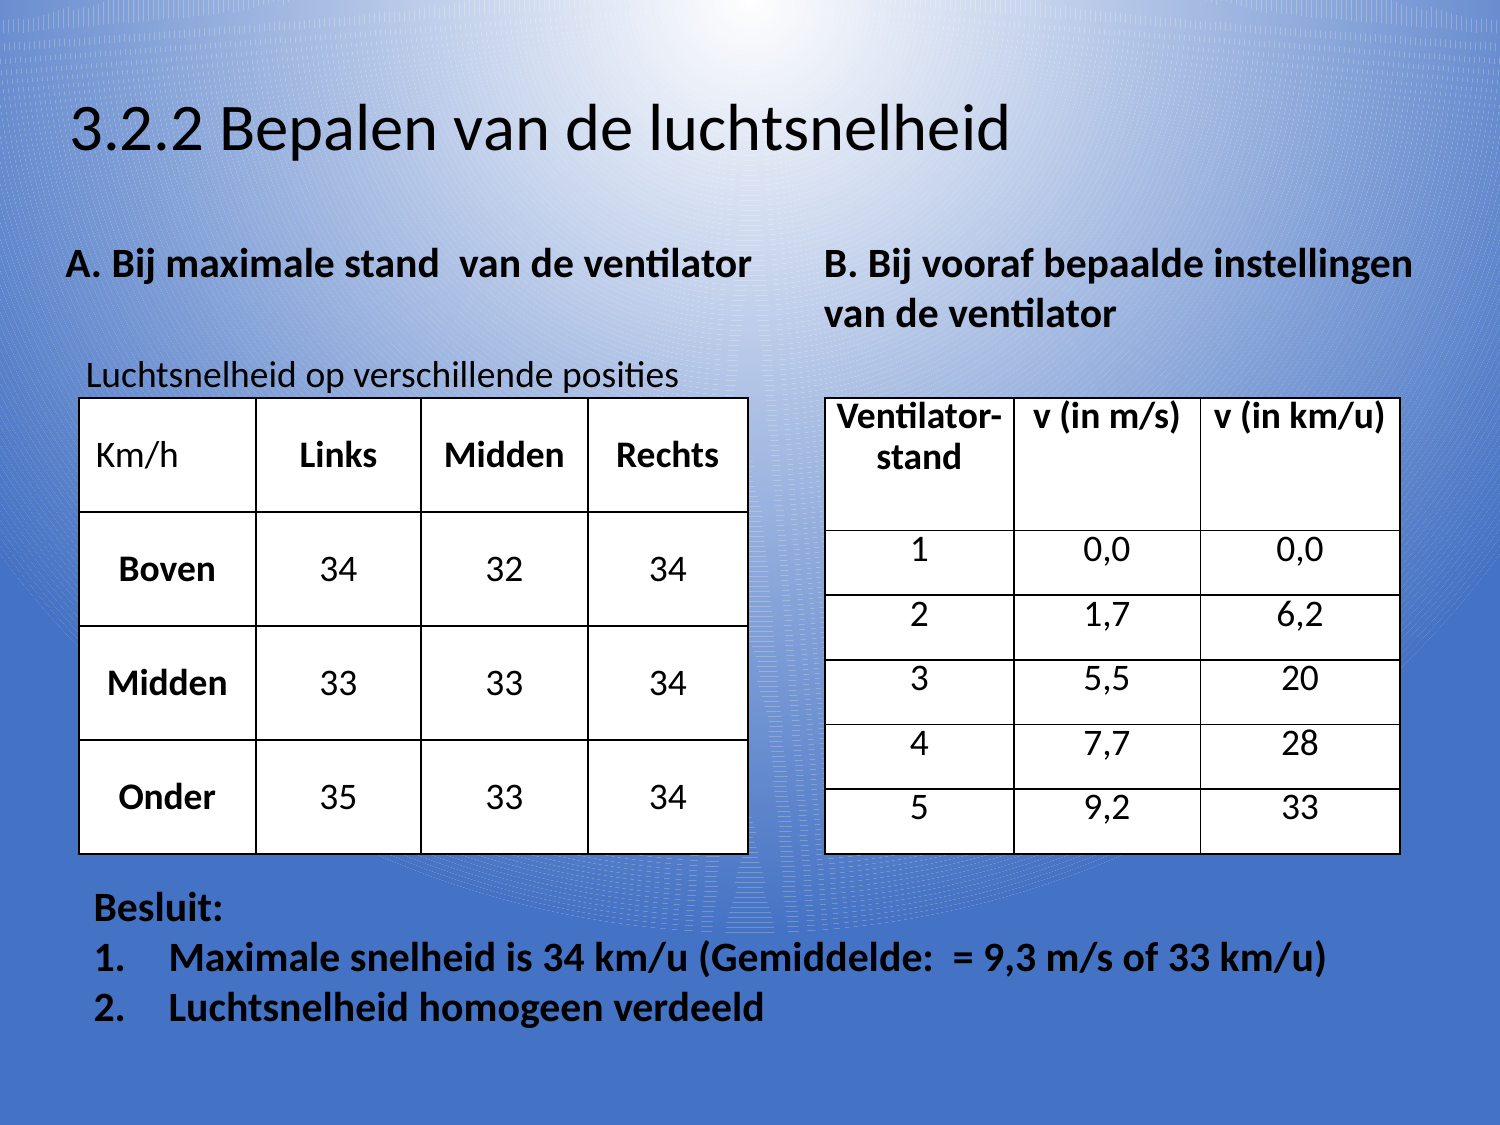

3.2.2 Bepalen van de luchtsnelheid
A. Bij maximale stand  van de ventilator
B. Bij vooraf bepaalde instellingen van de ventilator

Luchtsnelheid op verschillende posities
| Km/h | Links | Midden | Rechts |
| --- | --- | --- | --- |
| Boven | 34 | 32 | 34 |
| Midden | 33 | 33 | 34 |
| Onder | 35 | 33 | 34 |
| Ventilator-stand | v (in m/s) | v (in km/u) |
| --- | --- | --- |
| 1 | 0,0 | 0,0 |
| 2 | 1,7 | 6,2 |
| 3 | 5,5 | 20 |
| 4 | 7,7 | 28 |
| 5 | 9,2 | 33 |
Besluit:
Maximale snelheid is 34 km/u (Gemiddelde:  = 9,3 m/s of 33 km/u)
Luchtsnelheid homogeen verdeeld